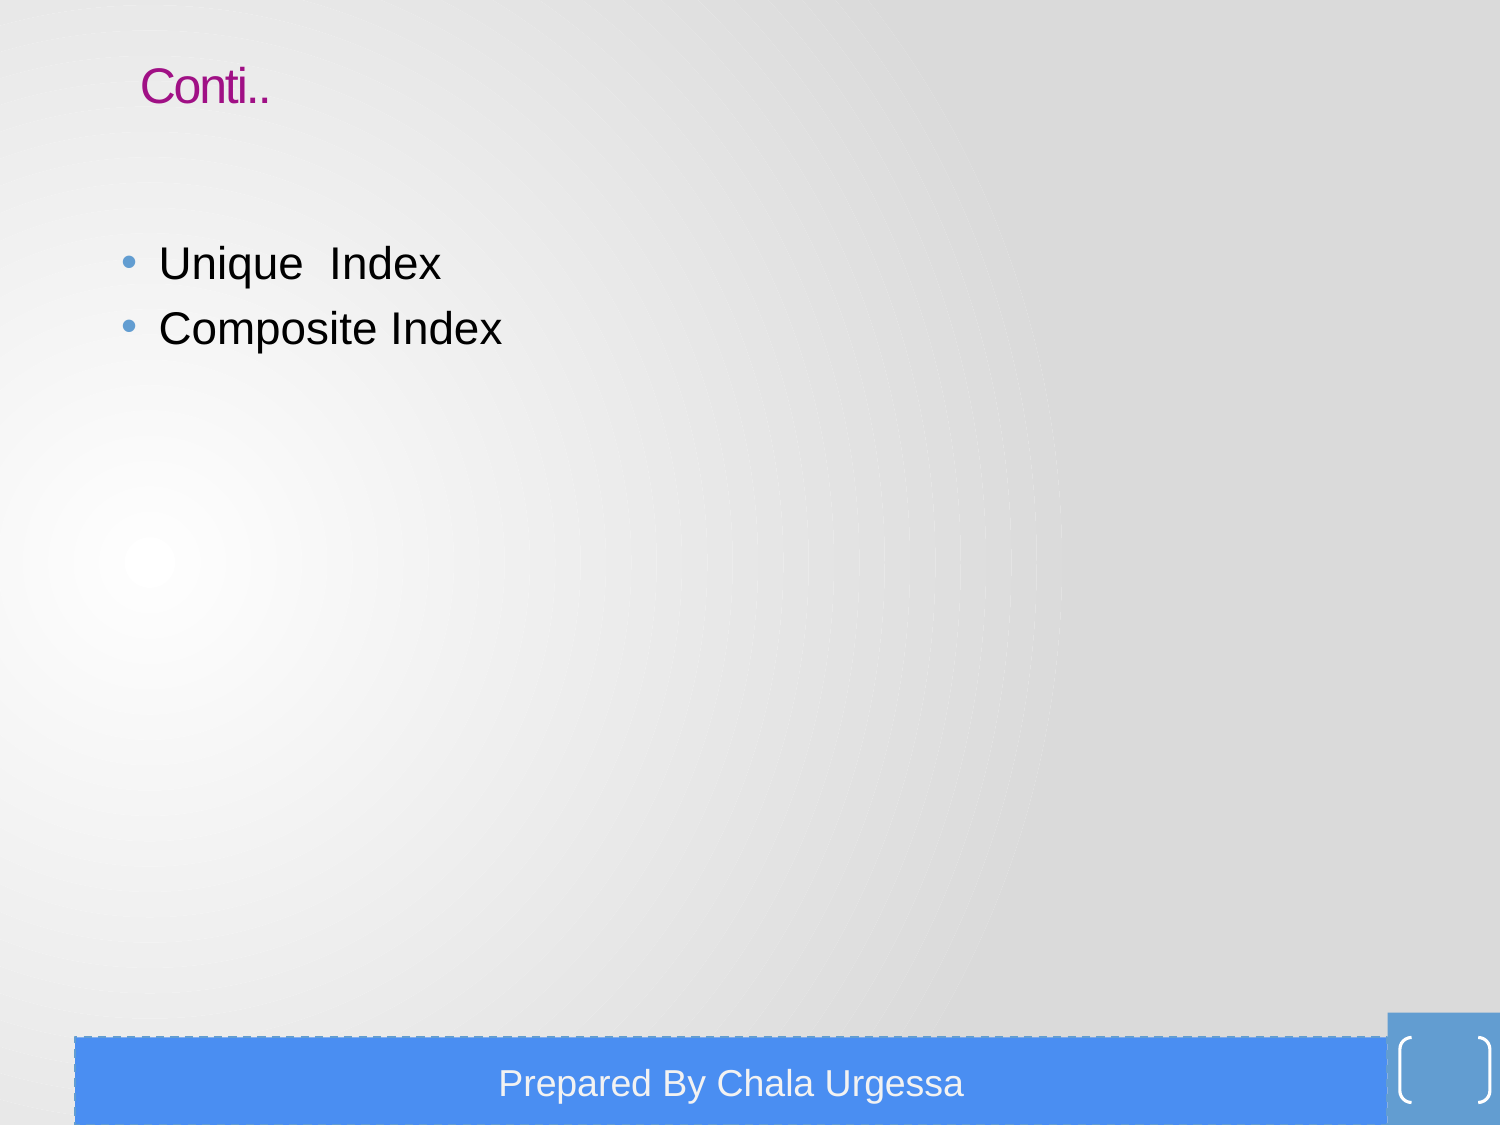

# Conti..

Unique  Index
Composite Index
41